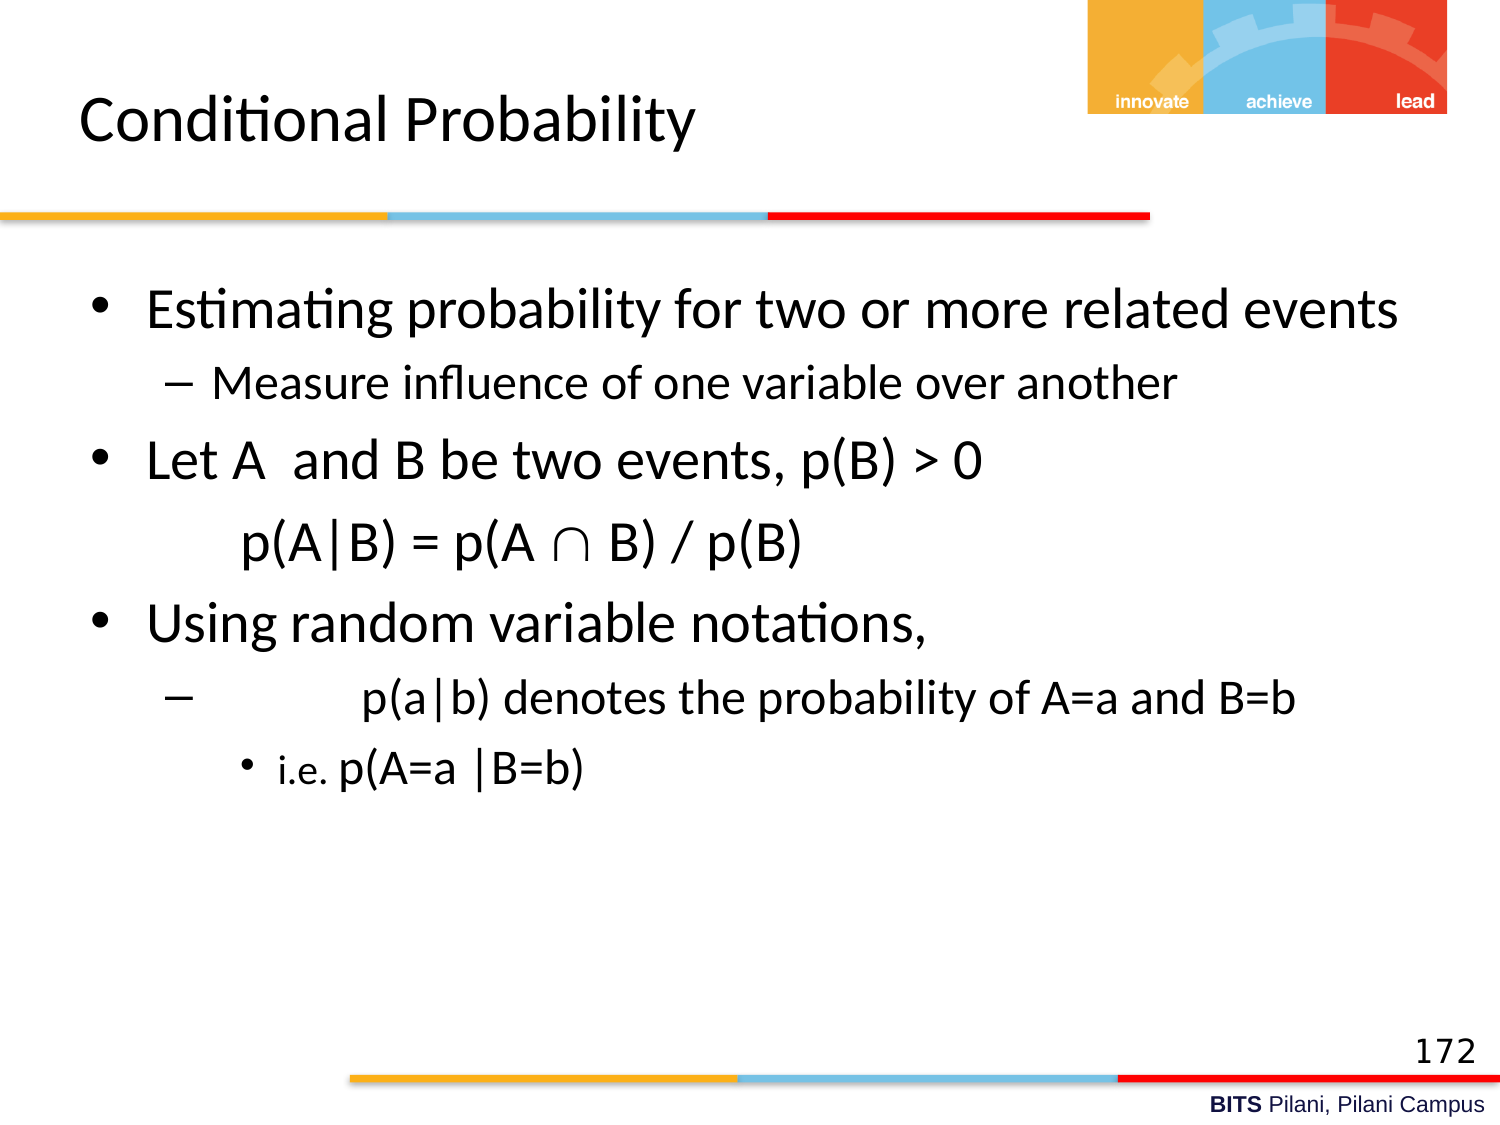

# Conditional Probability
Estimating probability for two or more related events
Measure influence of one variable over another
Let A  and B be two events, p(B) > 0
	p(A|B) = p(A ∩ B) / p(B)
Using random variable notations,
	p(a|b) denotes the probability of A=a and B=b
i.e. p(A=a |B=b)

172